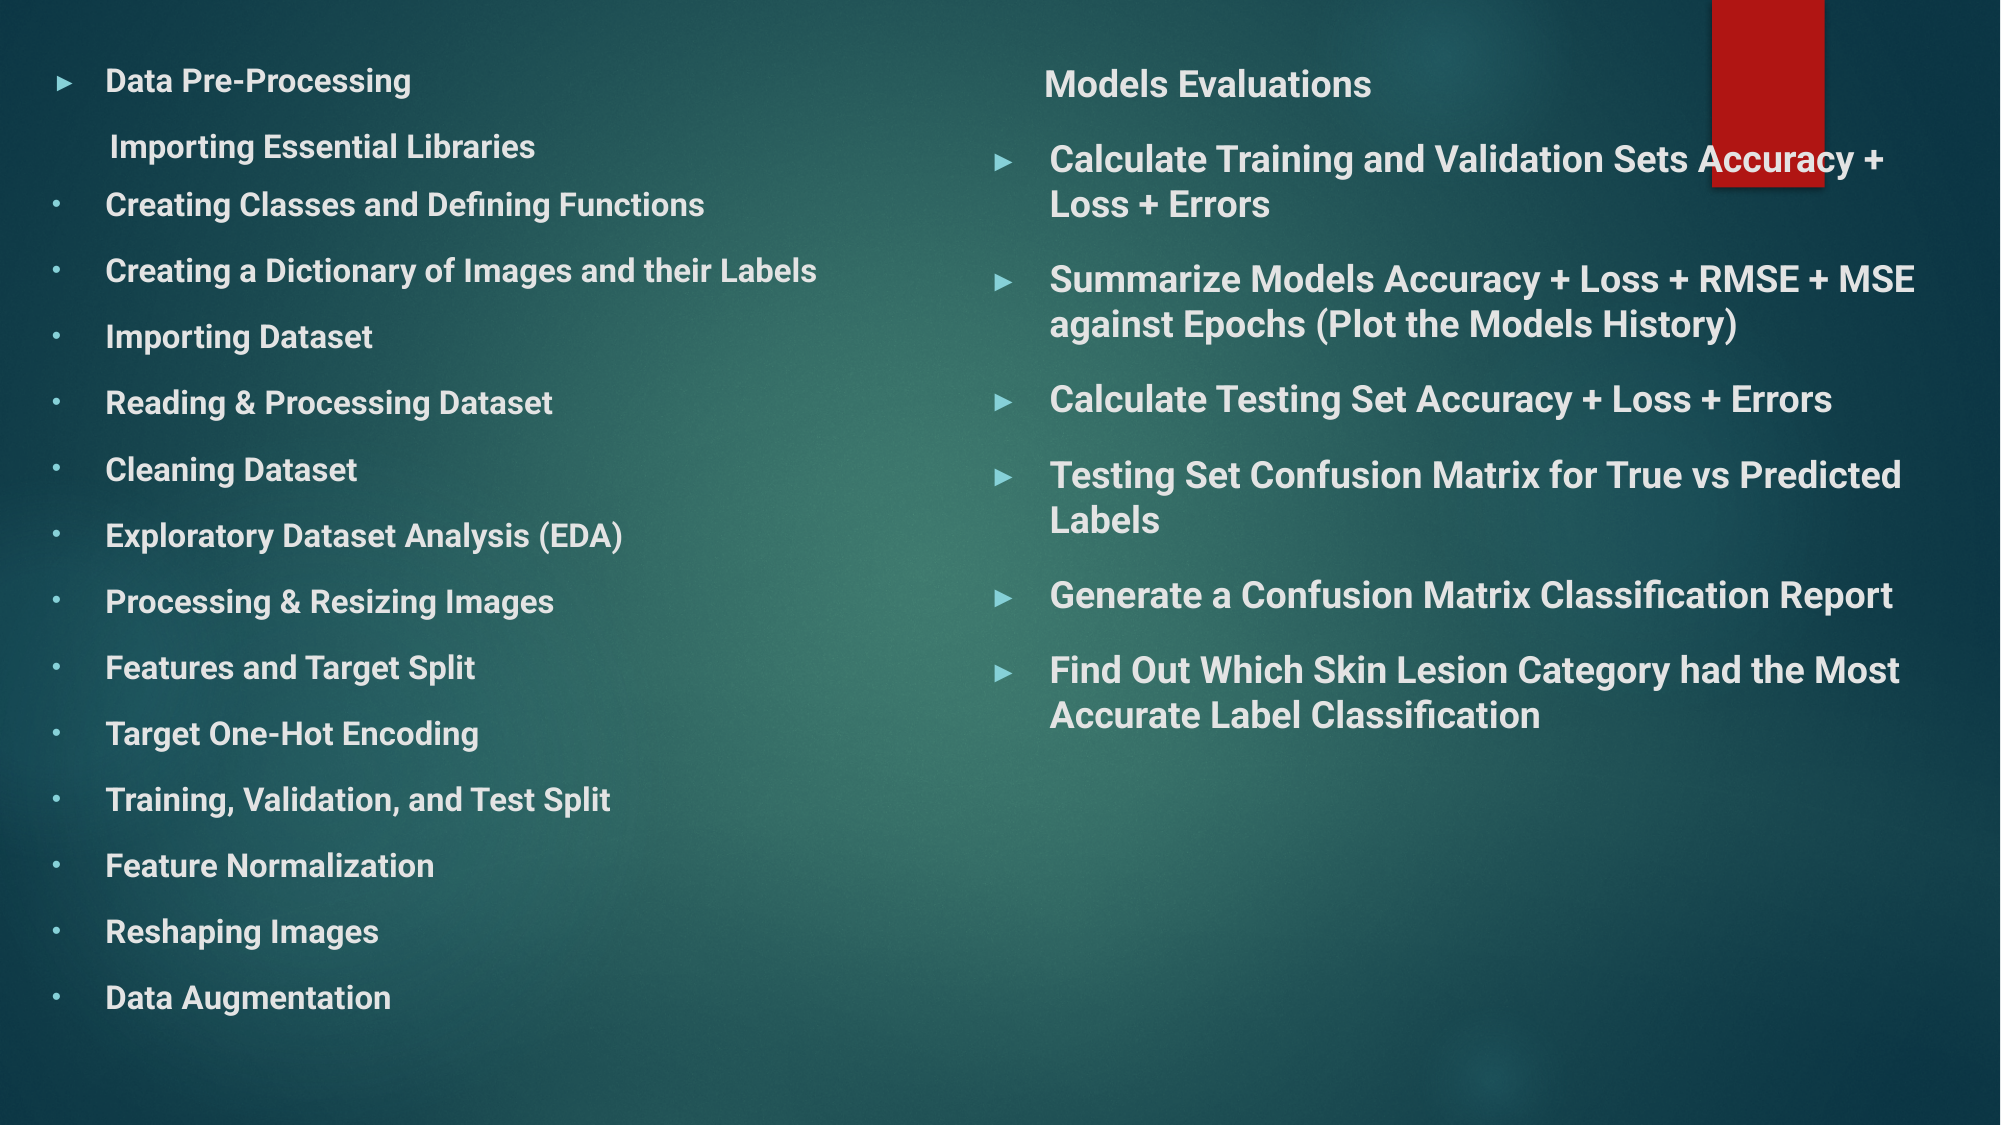

#
      Models Evaluations
Calculate Training and Validation Sets Accuracy + Loss + Errors
Summarize Models Accuracy + Loss + RMSE + MSE against Epochs (Plot the Models History)
Calculate Testing Set Accuracy + Loss + Errors
Testing Set Confusion Matrix for True vs Predicted Labels
Generate a Confusion Matrix Classification Report
Find Out Which Skin Lesion Category had the Most Accurate Label Classification

Data Pre-Processing
       Importing Essential Libraries
Creating Classes and Defining Functions
Creating a Dictionary of Images and their Labels
Importing Dataset
Reading & Processing Dataset
Cleaning Dataset
Exploratory Dataset Analysis (EDA)
Processing & Resizing Images
Features and Target Split
Target One-Hot Encoding
Training, Validation, and Test Split
Feature Normalization
Reshaping Images
Data Augmentation